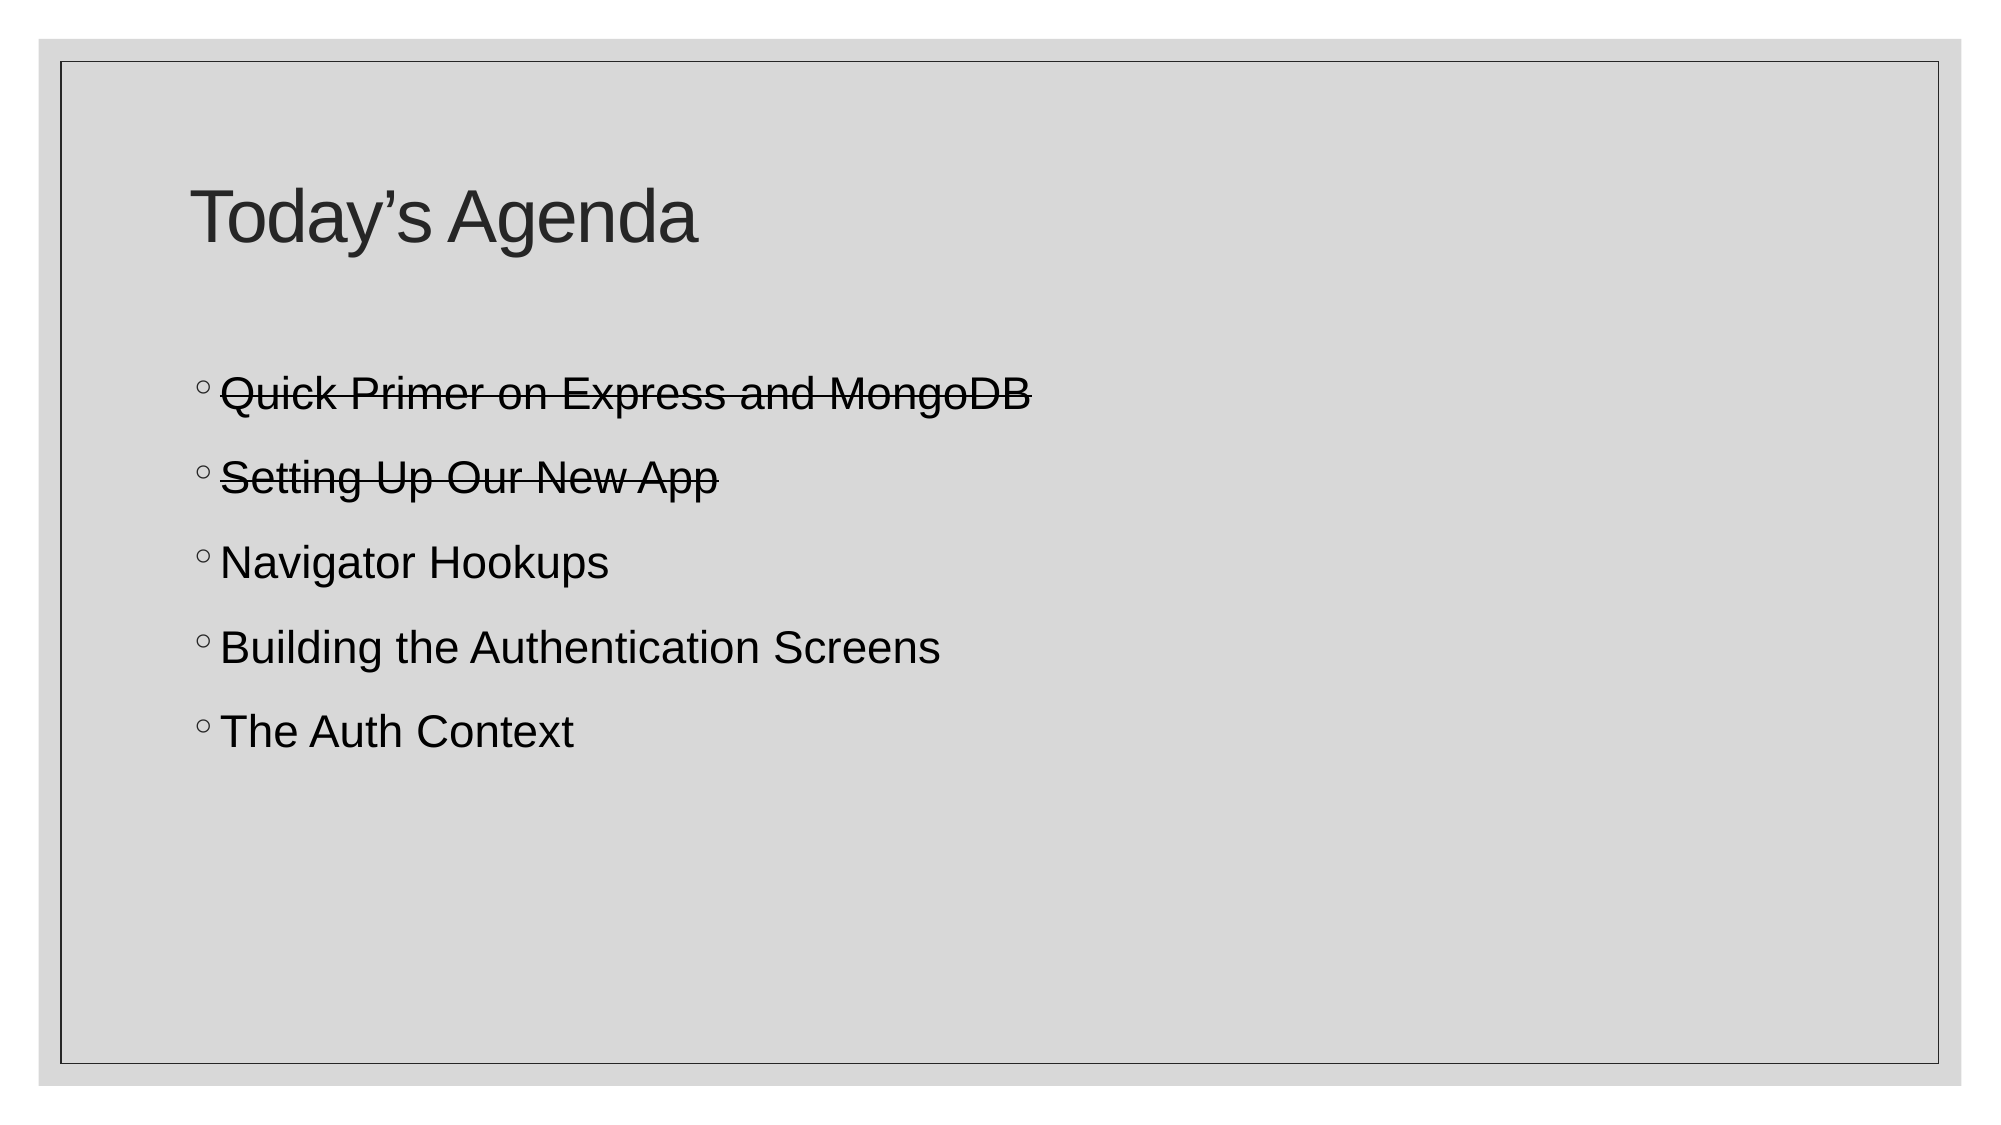

# Today’s Agenda
Quick Primer on Express and MongoDB
Setting Up Our New App
Navigator Hookups
Building the Authentication Screens
The Auth Context